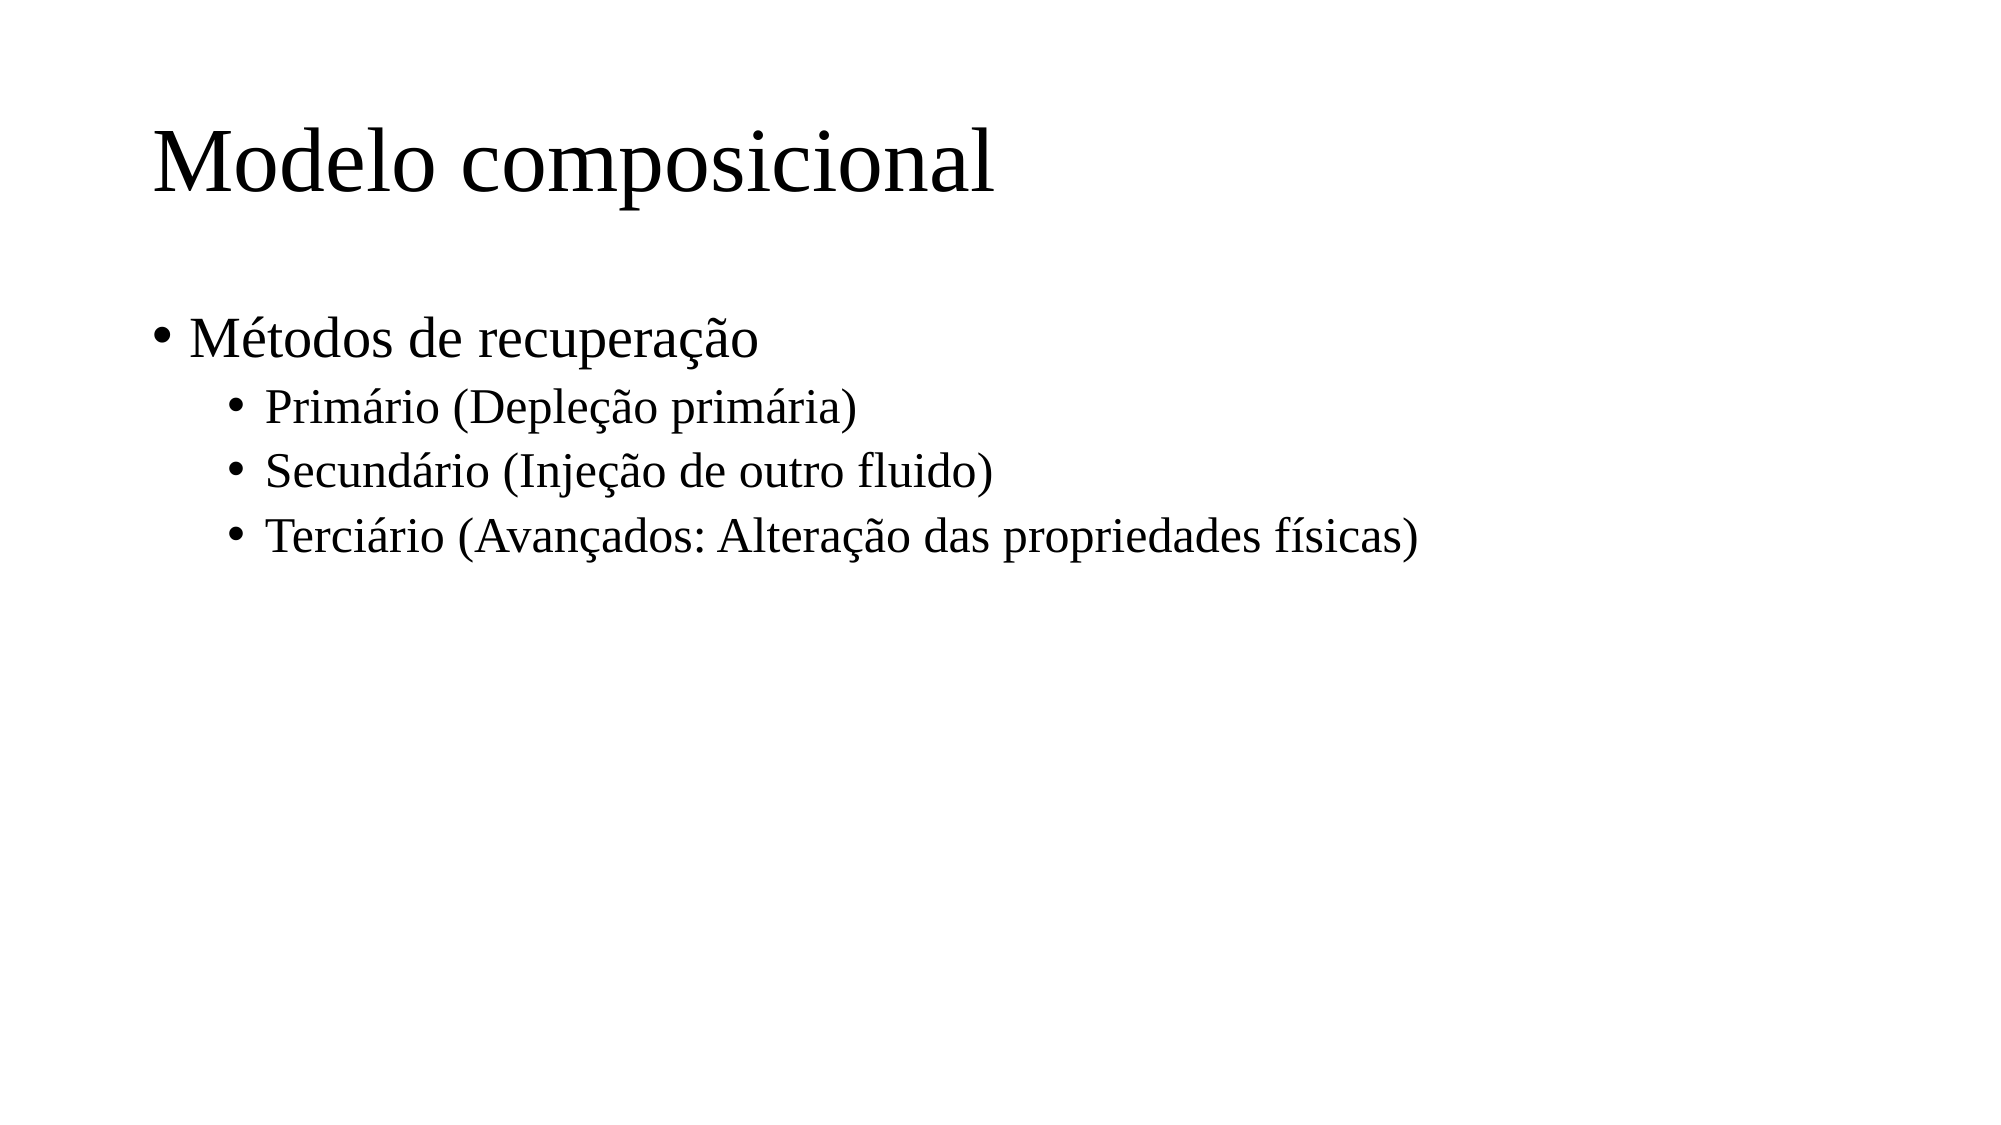

# Modelo composicional
Métodos de recuperação
Primário (Depleção primária)
Secundário (Injeção de outro fluido)
Terciário (Avançados: Alteração das propriedades físicas)